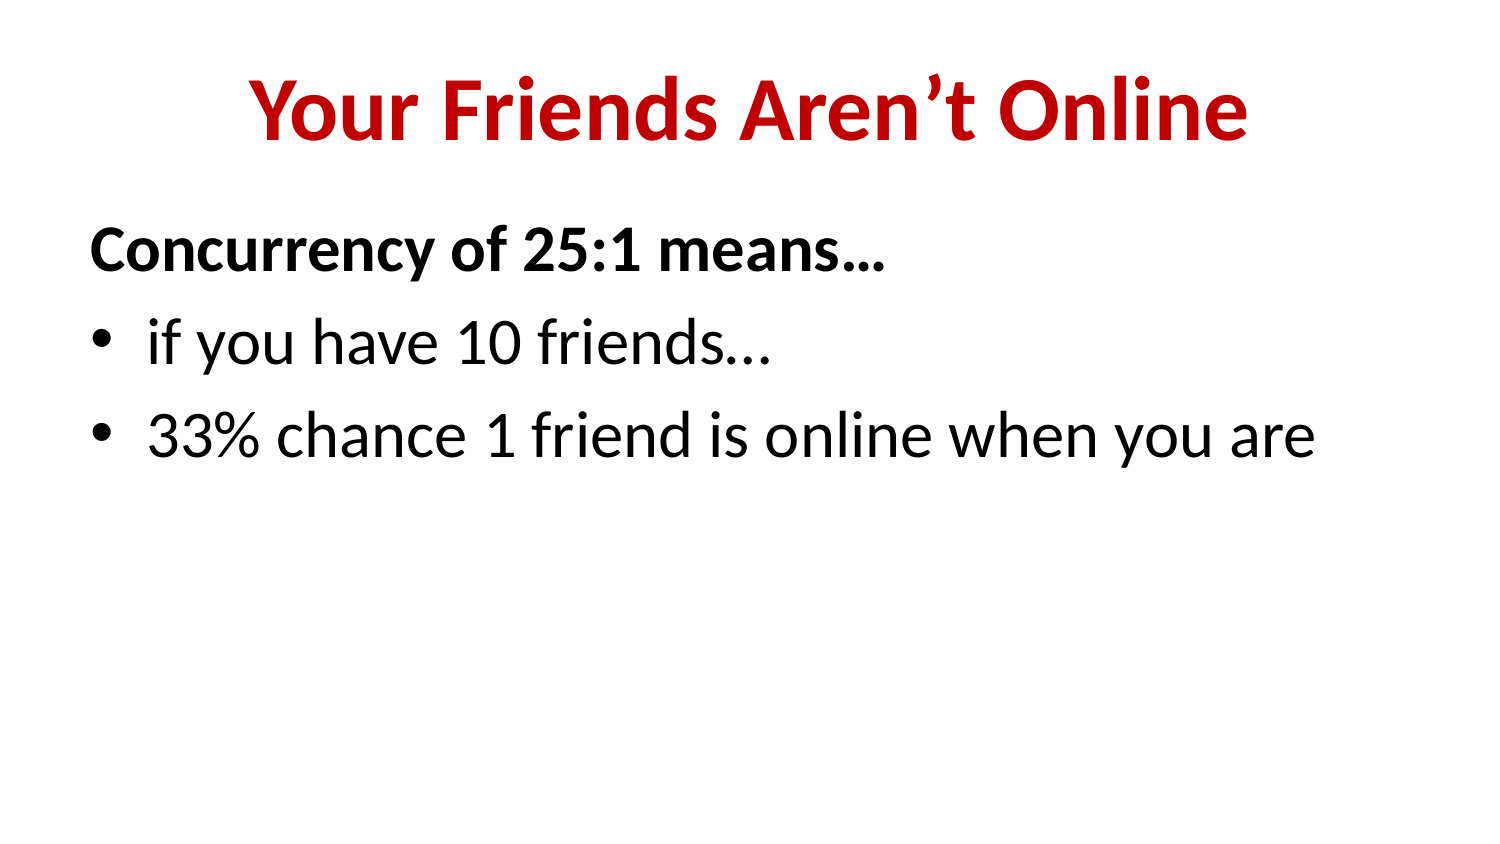

# Your Friends Aren’t Online
Concurrency of 25:1 means…
if you have 10 friends…
33% chance 1 friend is online when you are